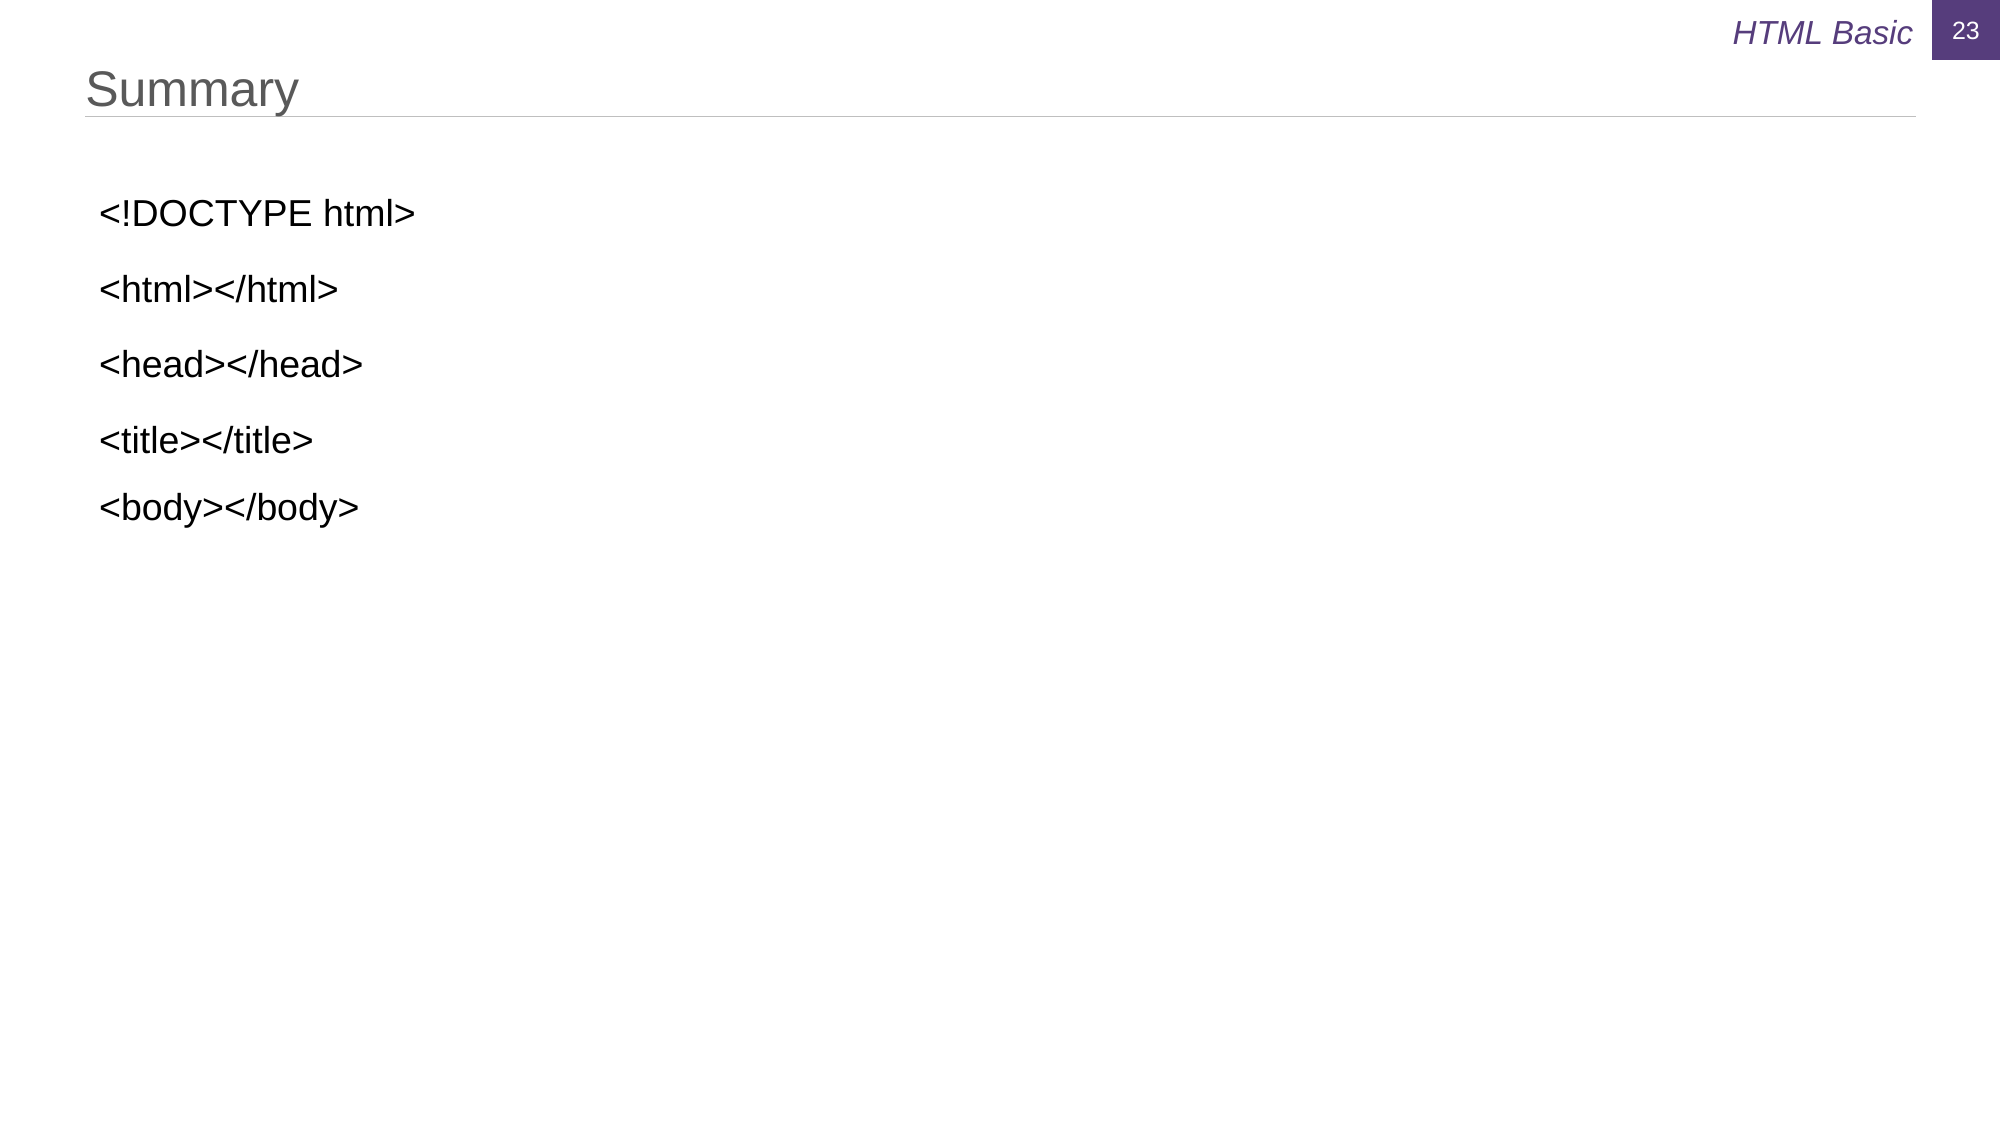

23
HTML Basic
# Summary
<!DOCTYPE html>
<html></html>
<head></head>
<title></title>
<body></body>